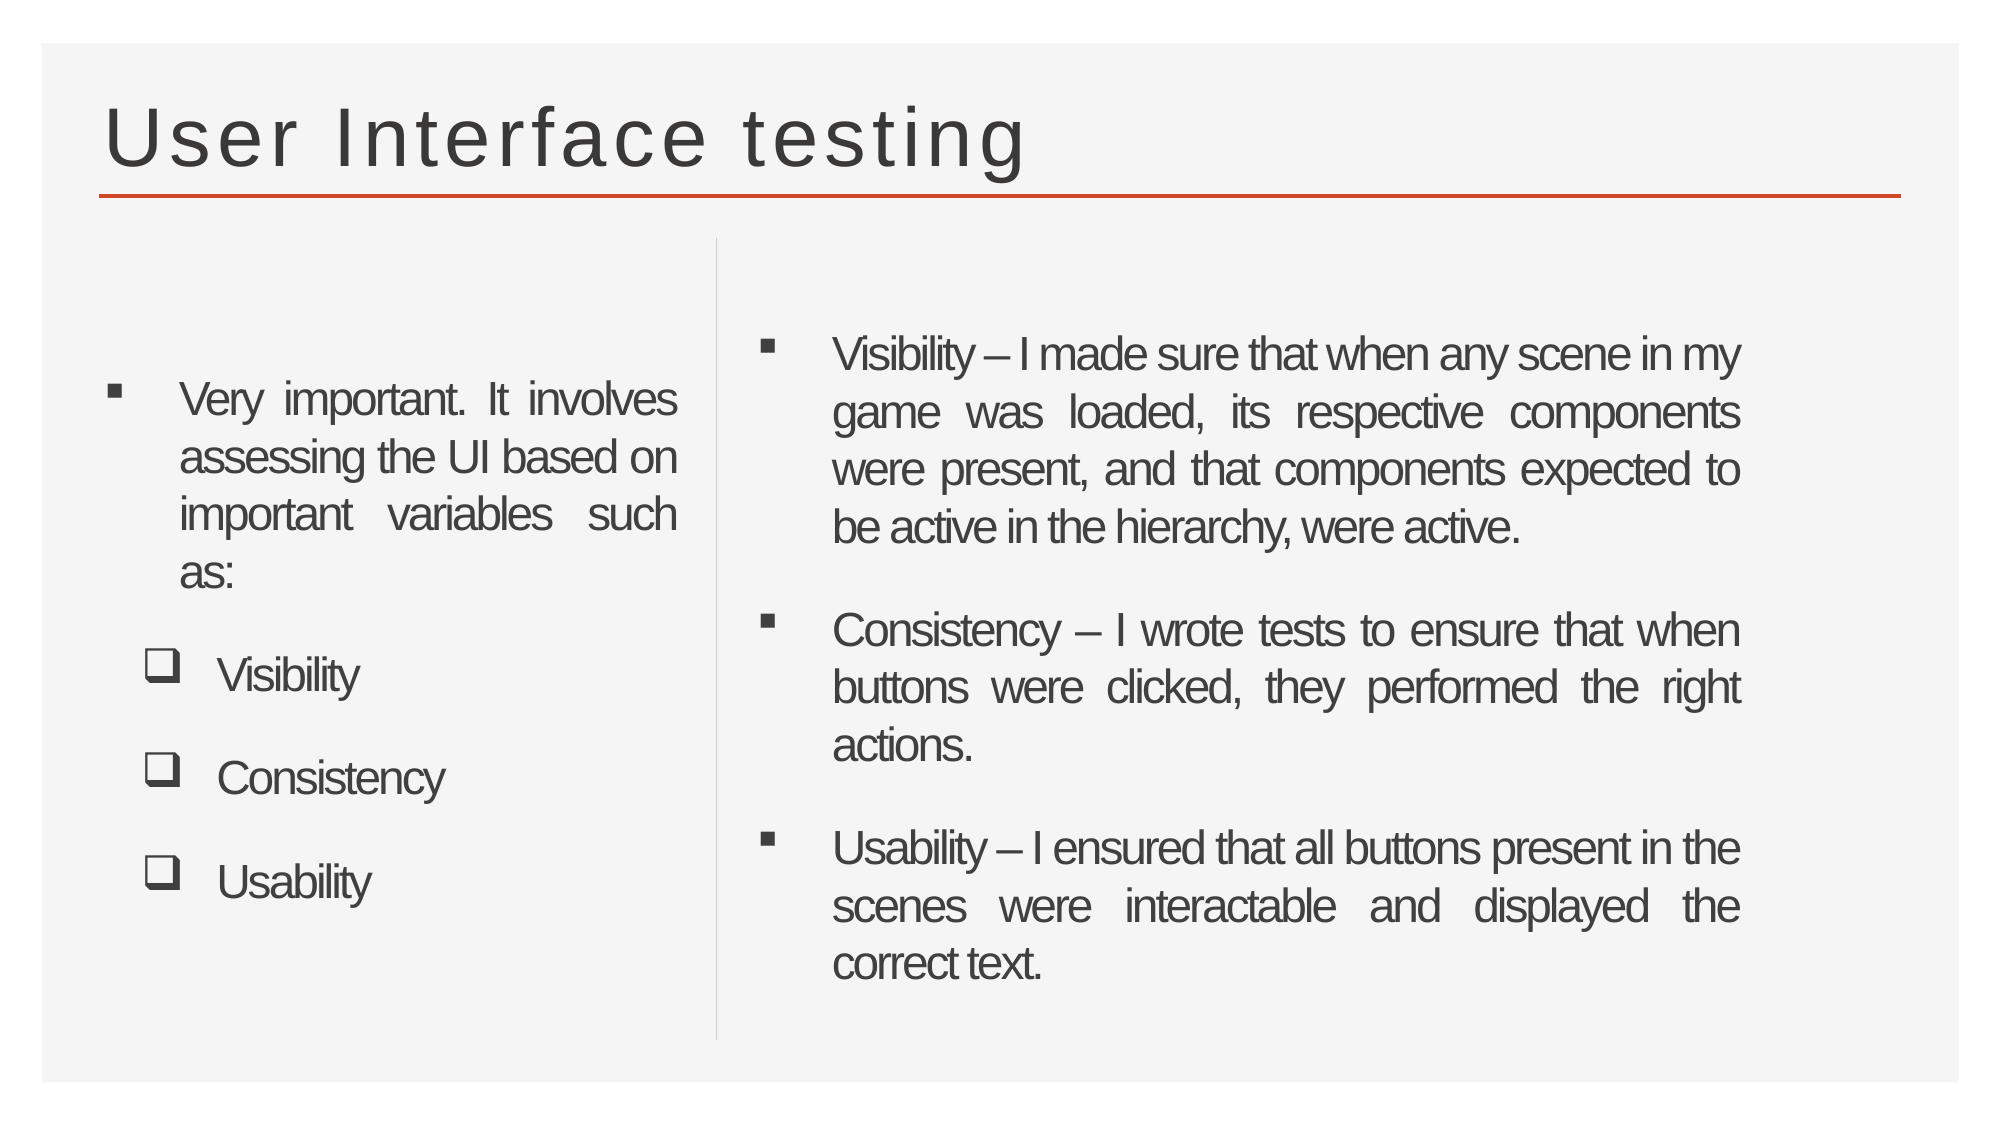

User Interface testing
Visibility – I made sure that when any scene in my game was loaded, its respective components were present, and that components expected to be active in the hierarchy, were active.
Consistency – I wrote tests to ensure that when buttons were clicked, they performed the right actions.
Usability – I ensured that all buttons present in the scenes were interactable and displayed the correct text.
Very important. It involves assessing the UI based on important variables such as:
Visibility
Consistency
Usability